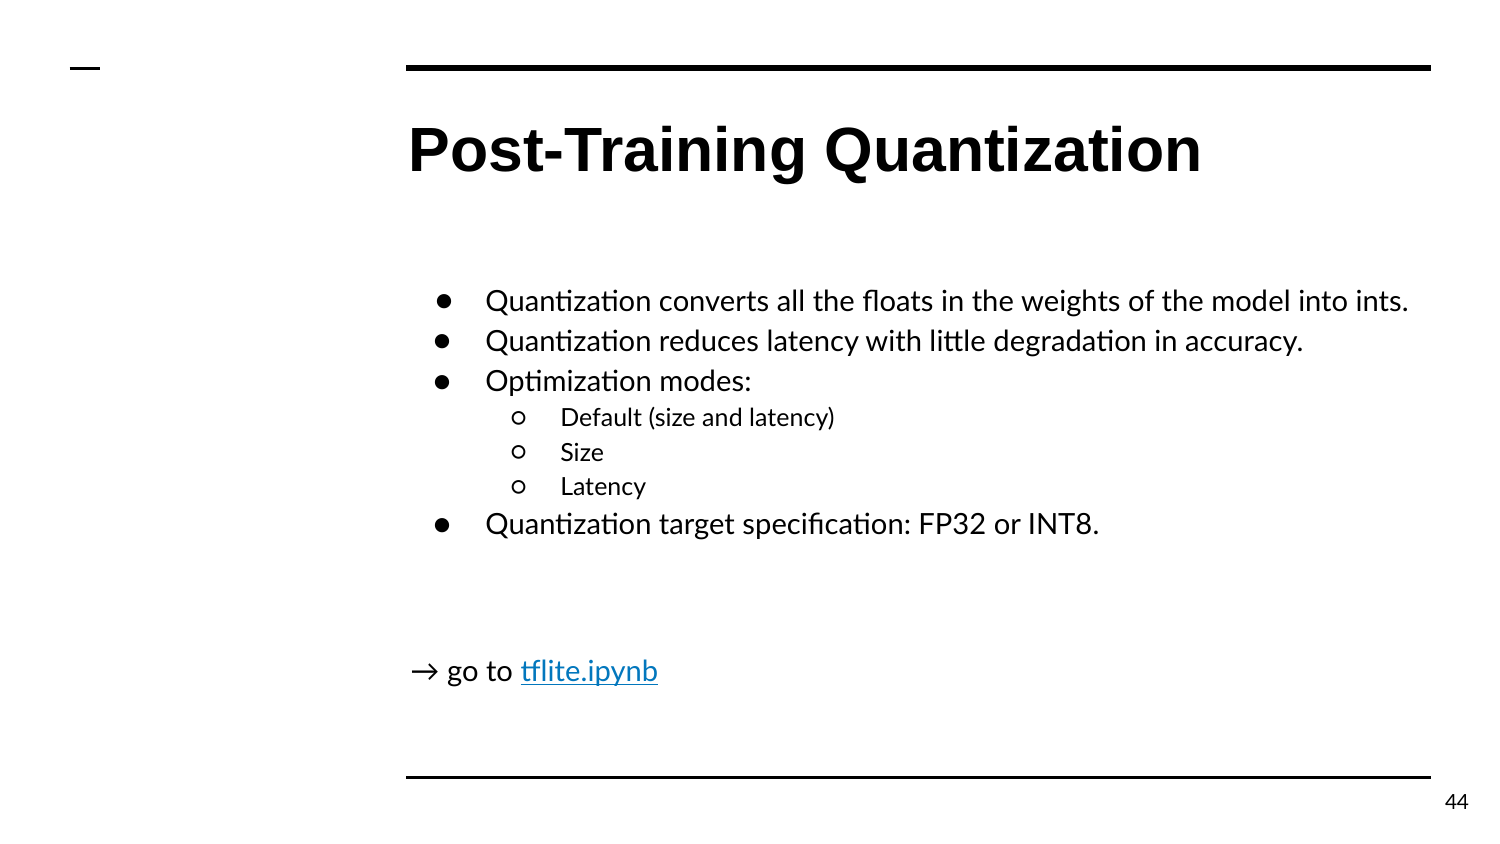

# Post-Training Quantization
Quantization converts all the floats in the weights of the model into ints.
Quantization reduces latency with little degradation in accuracy.
Optimization modes:
Default (size and latency)
Size
Latency
Quantization target specification: FP32 or INT8.

→ go to tflite.ipynb
44